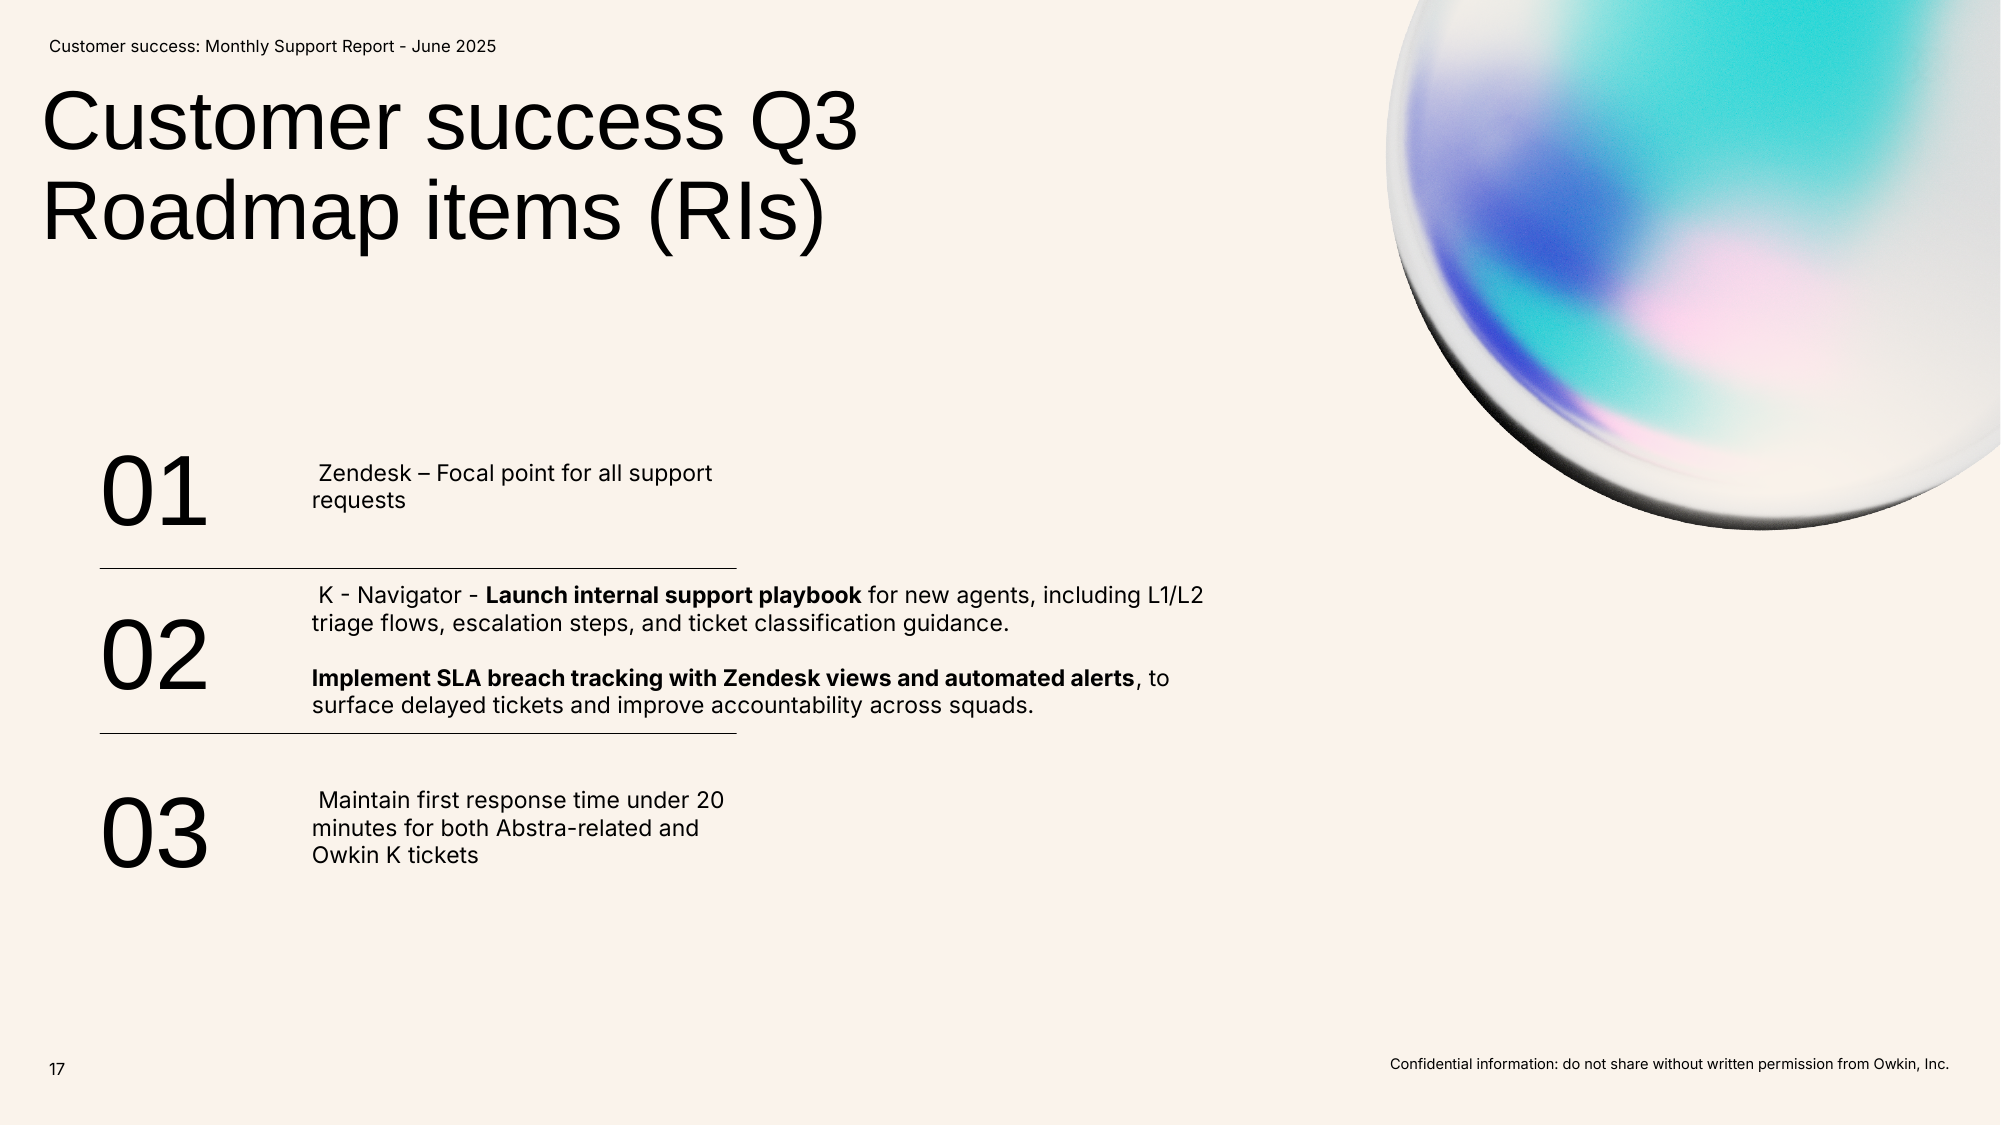

Customer success: Monthly Support Report - June 2025

# Customer success Q3 Roadmap items (RIs)
 Zendesk – Focal point for all support requests
01
 K - Navigator - Launch internal support playbook for new agents, including L1/L2 triage flows, escalation steps, and ticket classification guidance.

Implement SLA breach tracking with Zendesk views and automated alerts, to surface delayed tickets and improve accountability across squads.
02
03
 Maintain first response time under 20 minutes for both Abstra-related and Owkin K tickets
17